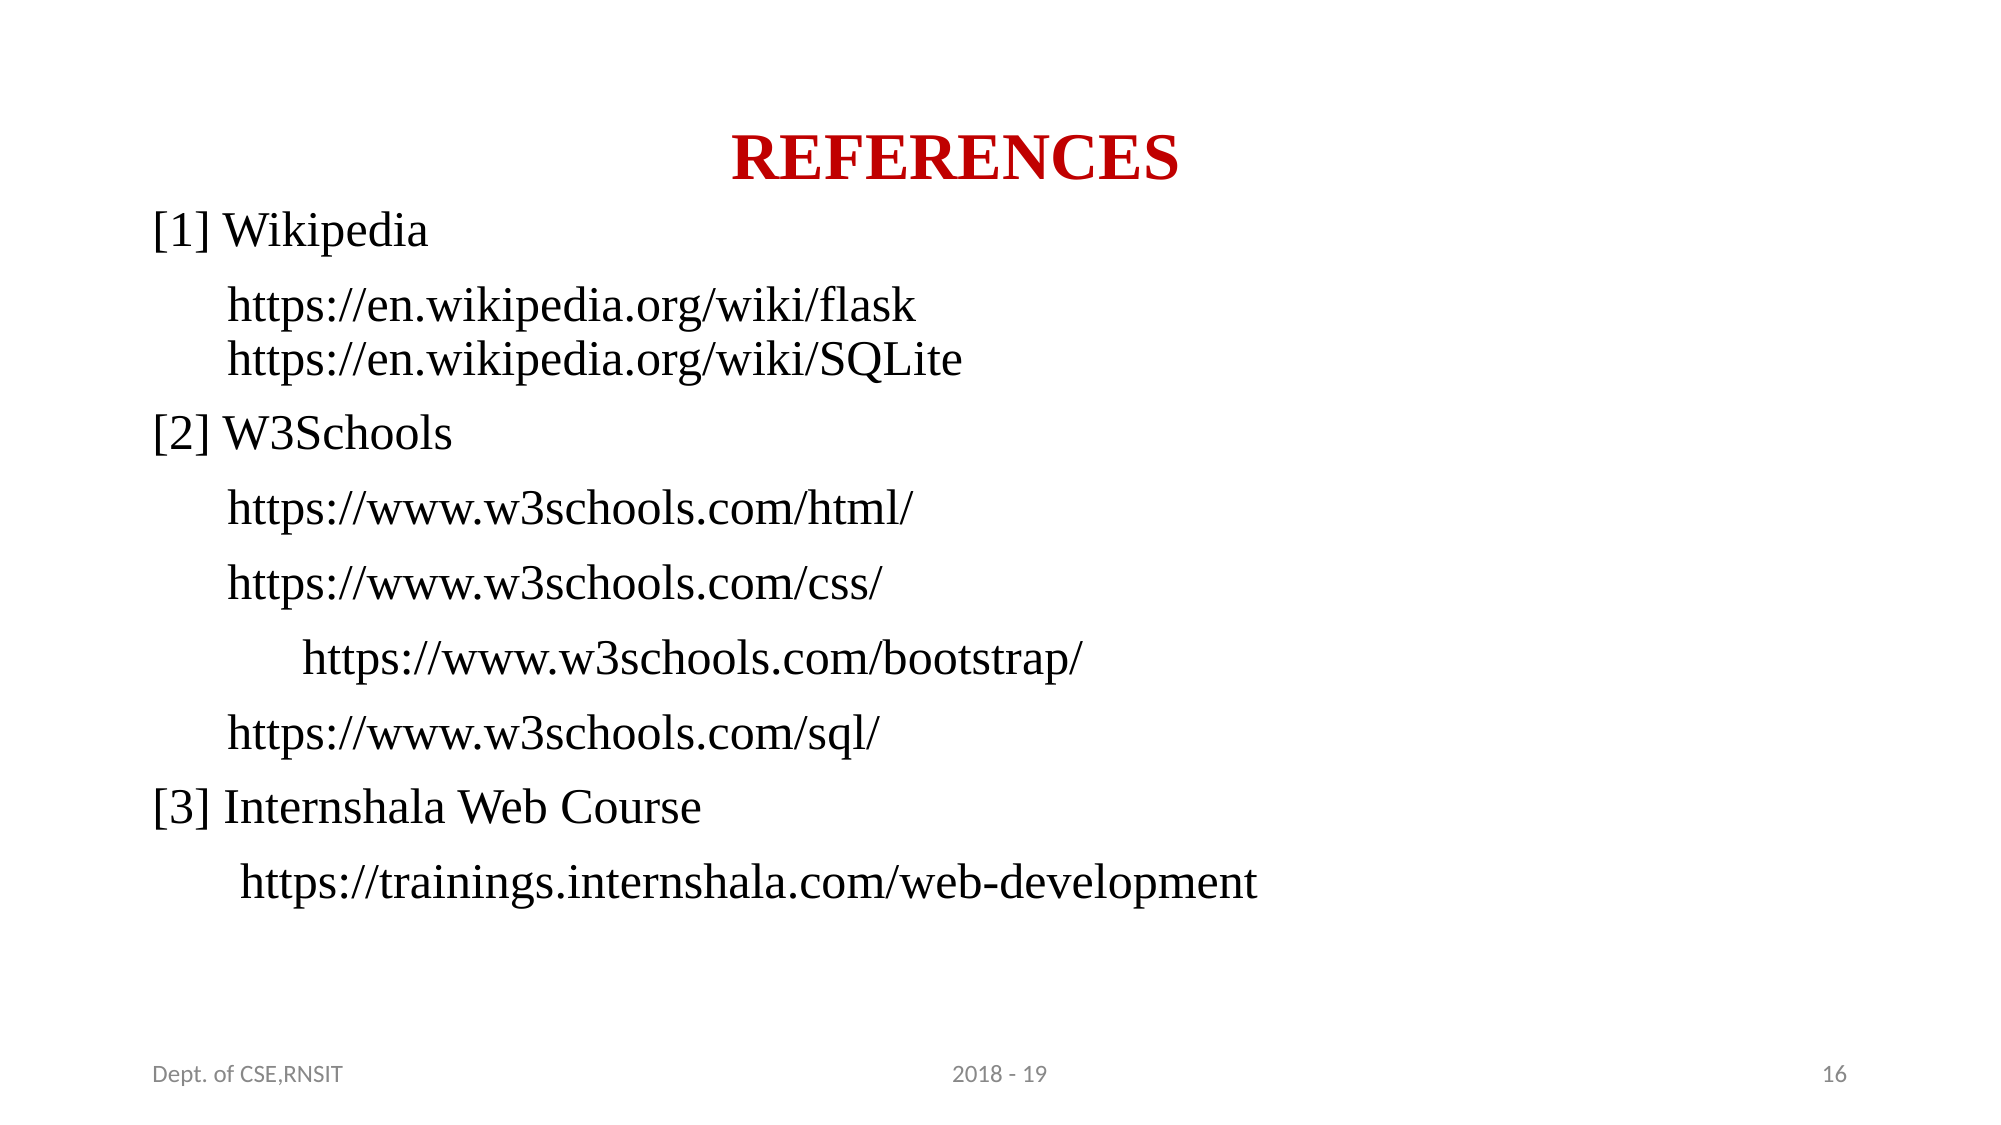

# REFERENCES
[1] Wikipedia
https://en.wikipedia.org/wiki/flask https://en.wikipedia.org/wiki/SQLite
[2] W3Schools
https://www.w3schools.com/html/
      https://www.w3schools.com/css/
	https://www.w3schools.com/bootstrap/
      https://www.w3schools.com/sql/
[3] Internshala Web Course
 https://trainings.internshala.com/web-development
Dept. of CSE,RNSIT
2018 - 19
16